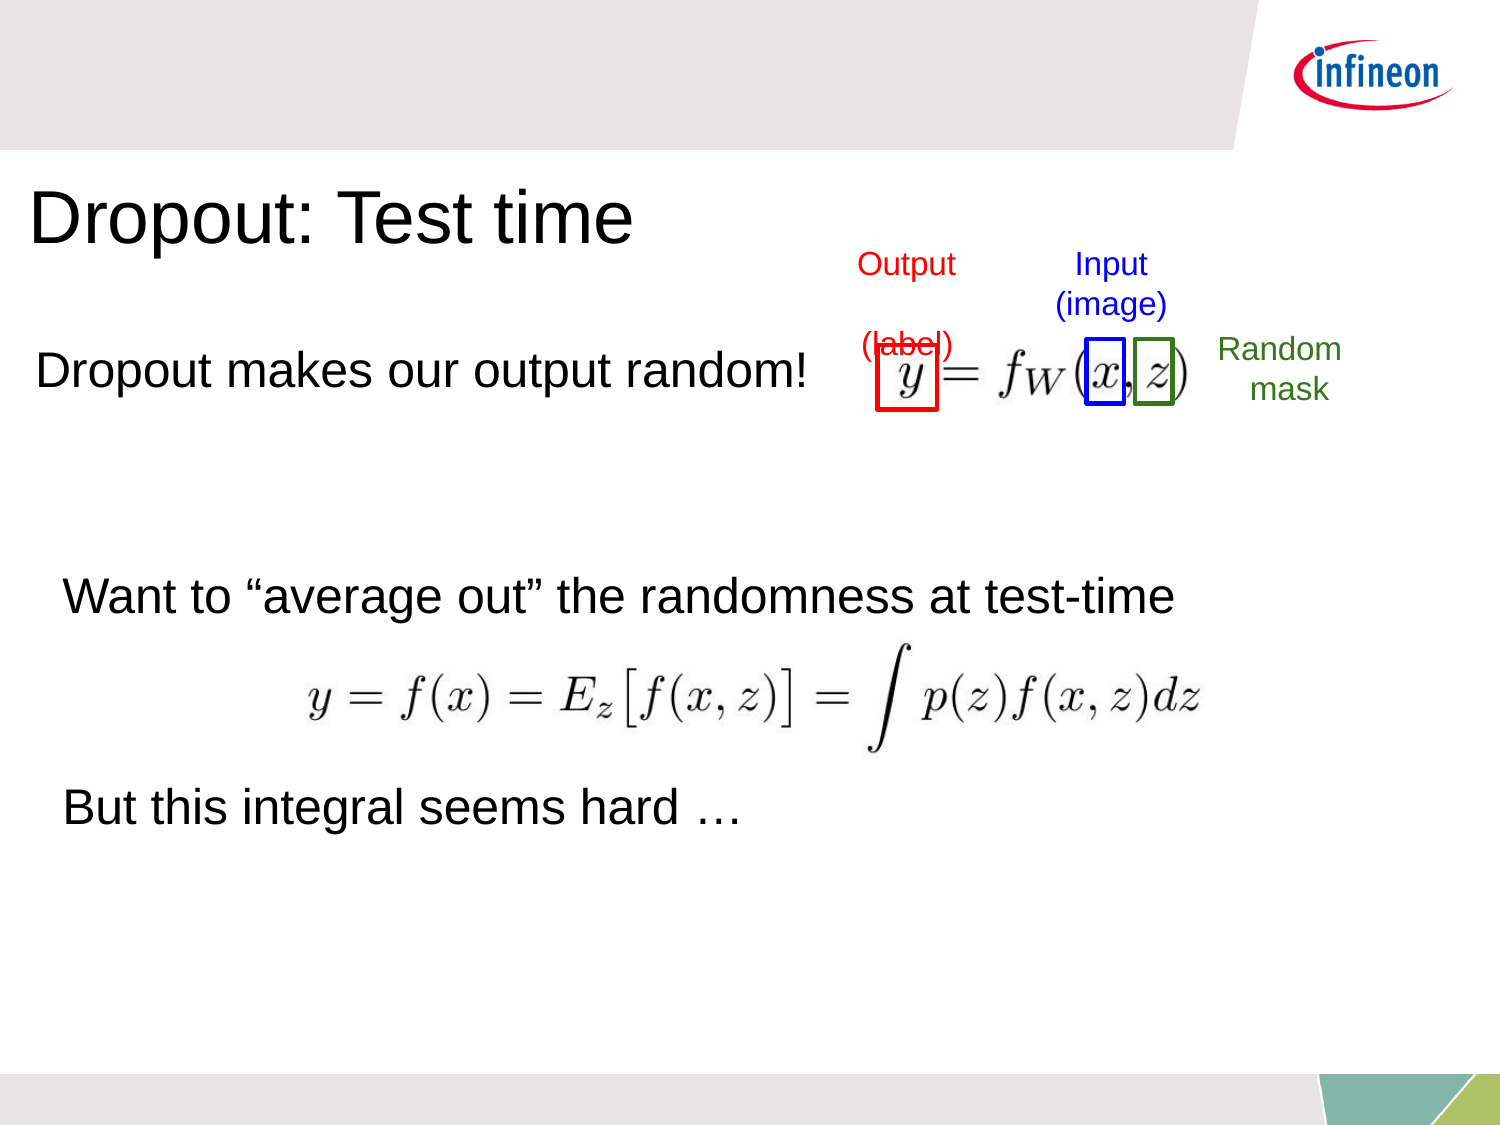

# Dropout: Test time
Input  (image)
Output  (label)
Random  mask
Dropout makes our output random!

Want to “average out” the randomness at test-time

But this integral seems hard …

Fei-Fei Li & Justin Johnson & Serena Yeung	Lecture 7 -	April 25, 2017
Lecture 7 - 54
April 25, 2017